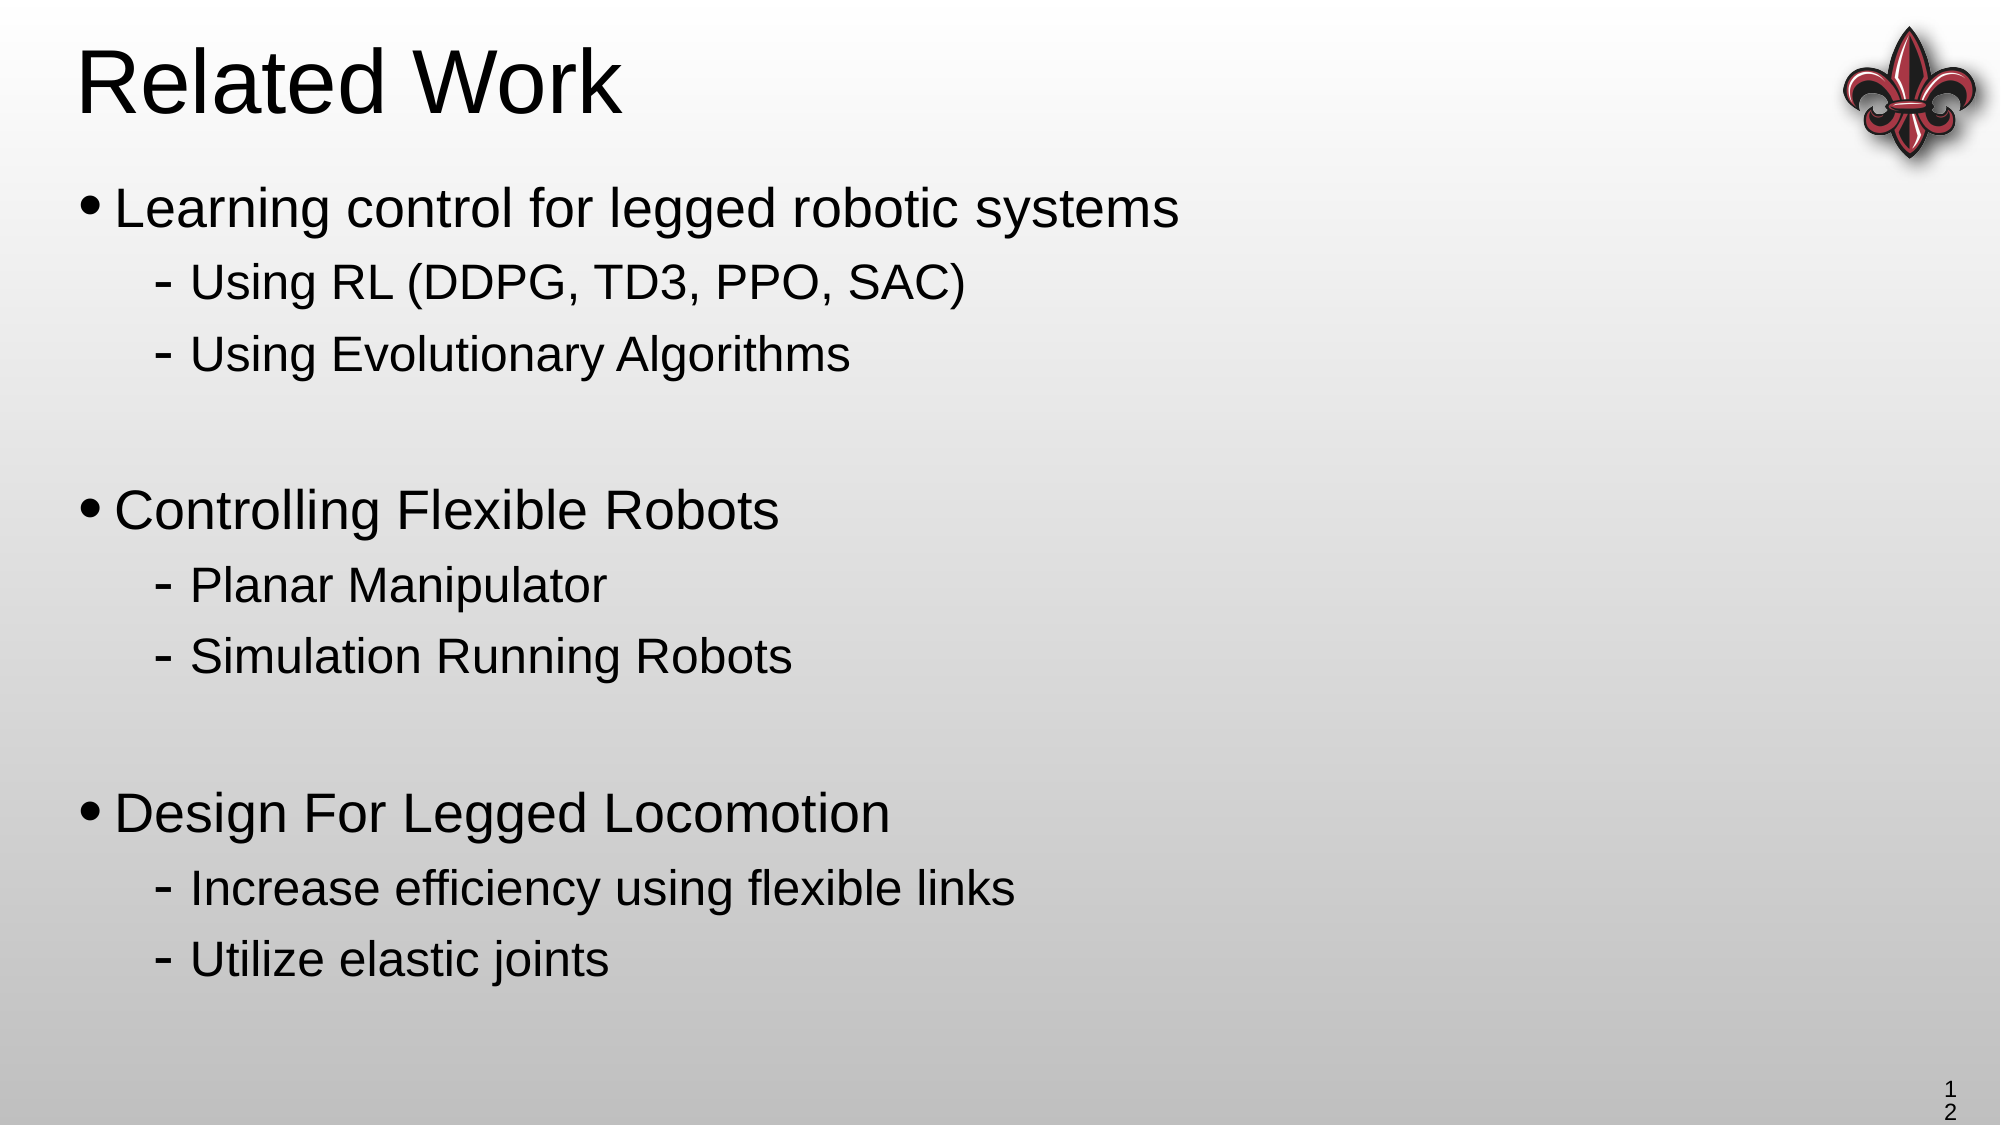

# Related Work
Learning control for legged robotic systems
Using RL (DDPG, TD3, PPO, SAC)
Using Evolutionary Algorithms

Controlling Flexible Robots
Planar Manipulator
Simulation Running Robots

Design For Legged Locomotion
Increase efficiency using flexible links
Utilize elastic joints

12